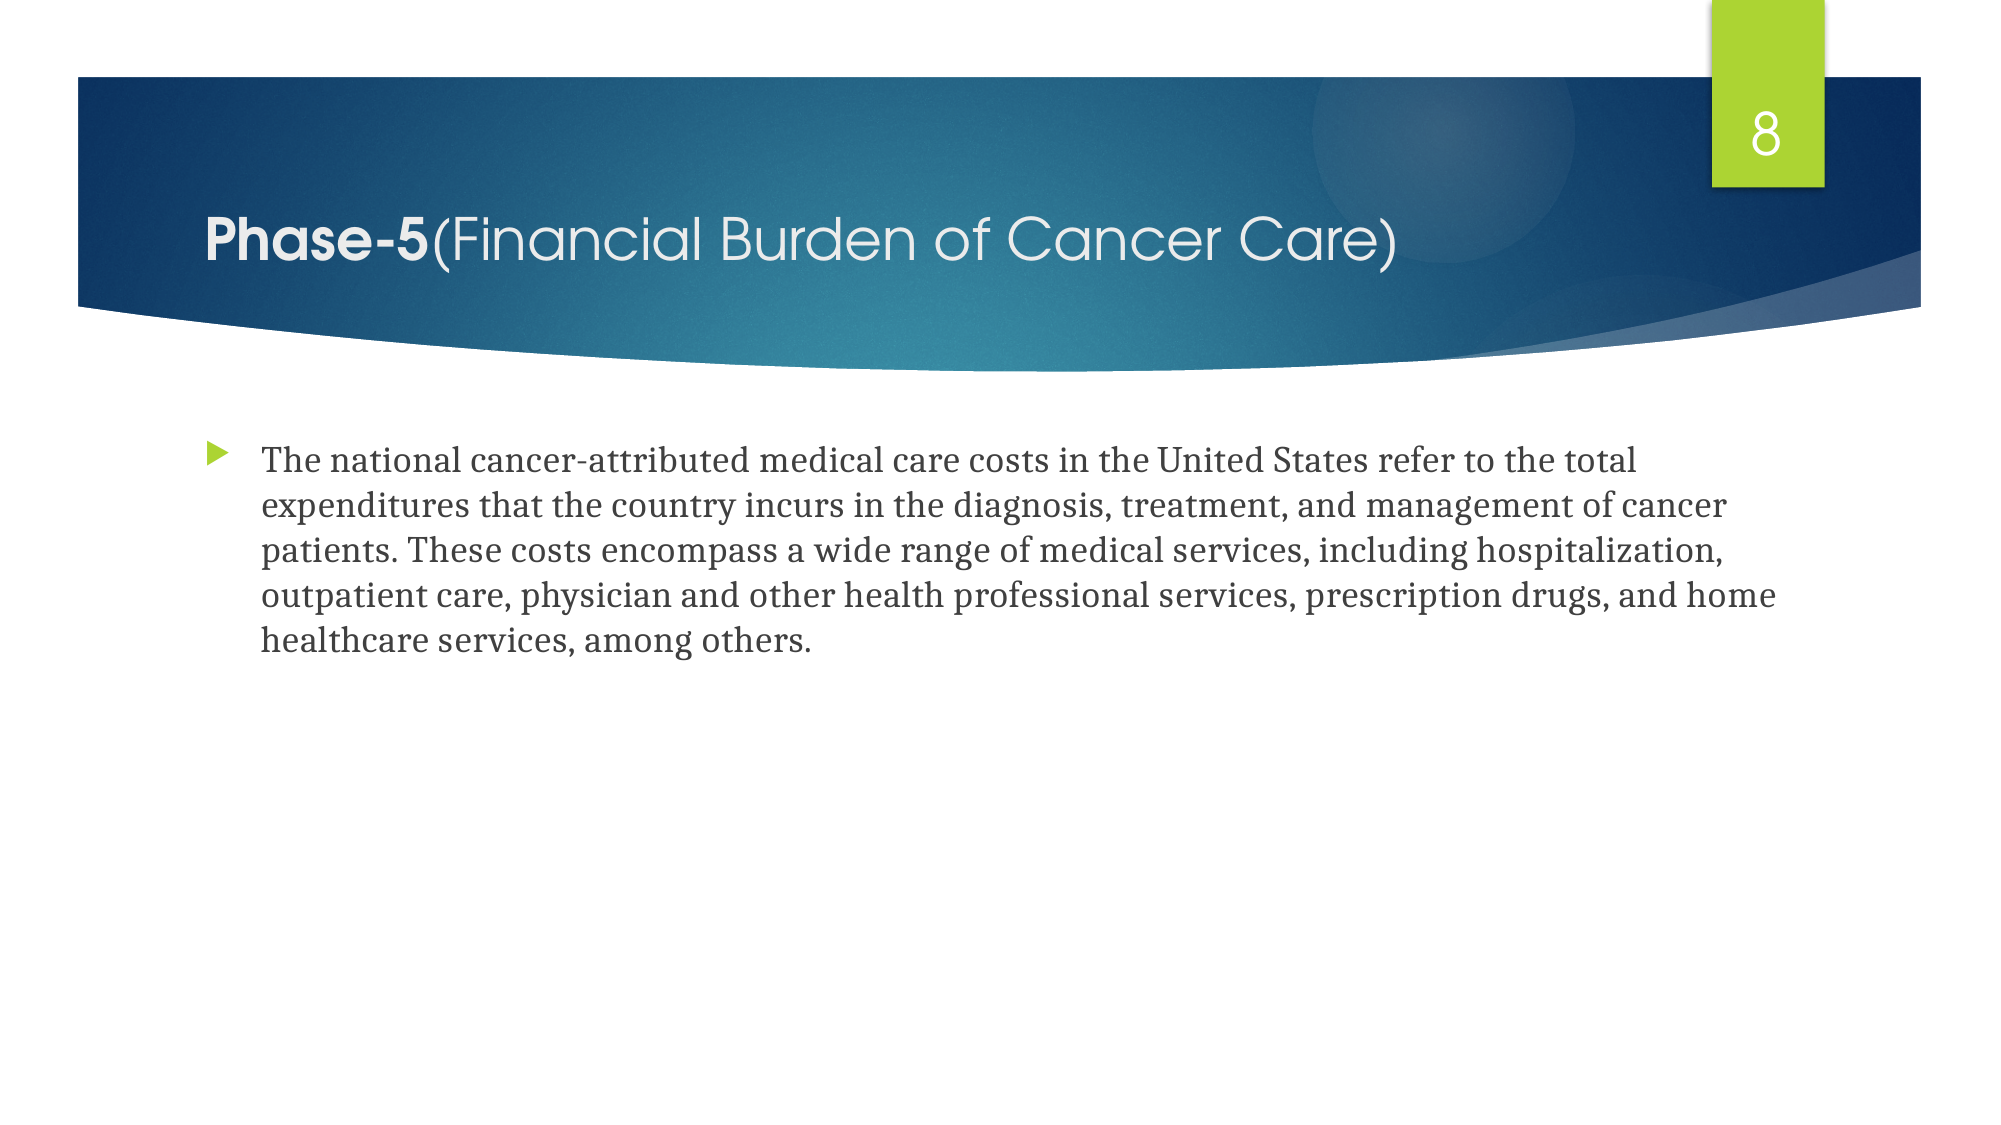

8
# Phase-5(Financial Burden of Cancer Care)
The national cancer-attributed medical care costs in the United States refer to the total expenditures that the country incurs in the diagnosis, treatment, and management of cancer patients. These costs encompass a wide range of medical services, including hospitalization, outpatient care, physician and other health professional services, prescription drugs, and home healthcare services, among others.